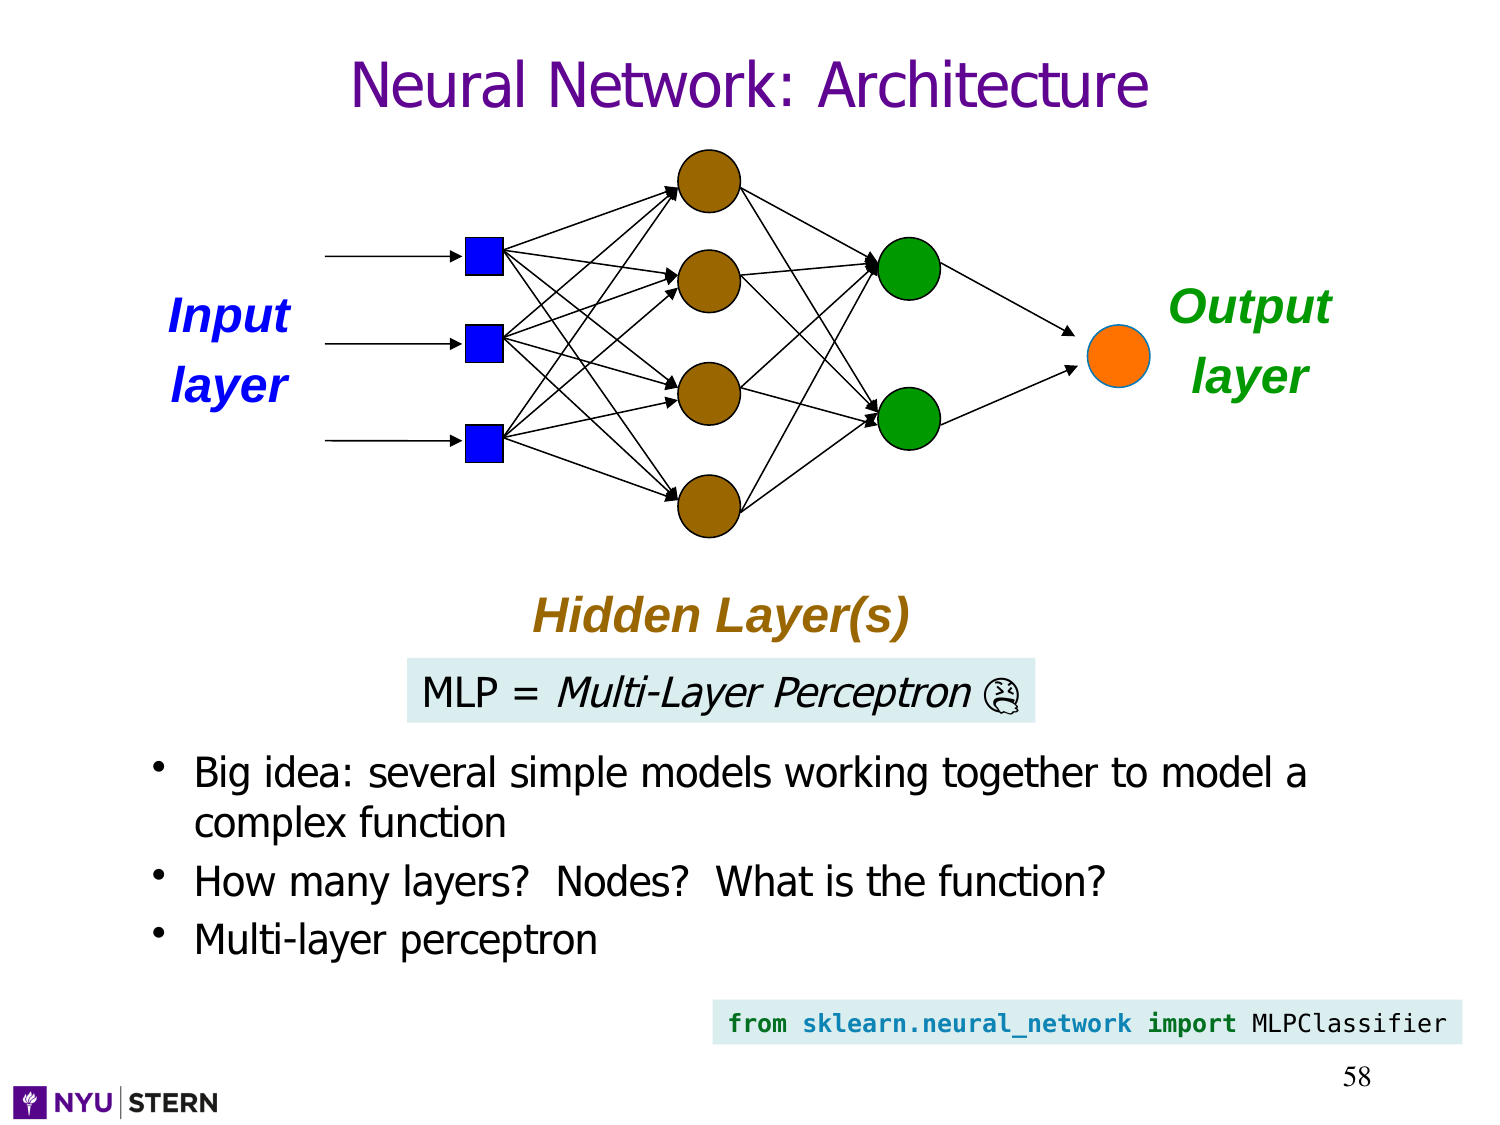

# Neural Network: Architecture

Output
layer
Input
layer

Hidden Layer(s)

MLP = Multi-Layer Perceptron 🤮
Big idea: several simple models working together to model a complex function
How many layers?  Nodes?  What is the function?
Multi-layer perceptron
from sklearn.neural_network import MLPClassifier
58